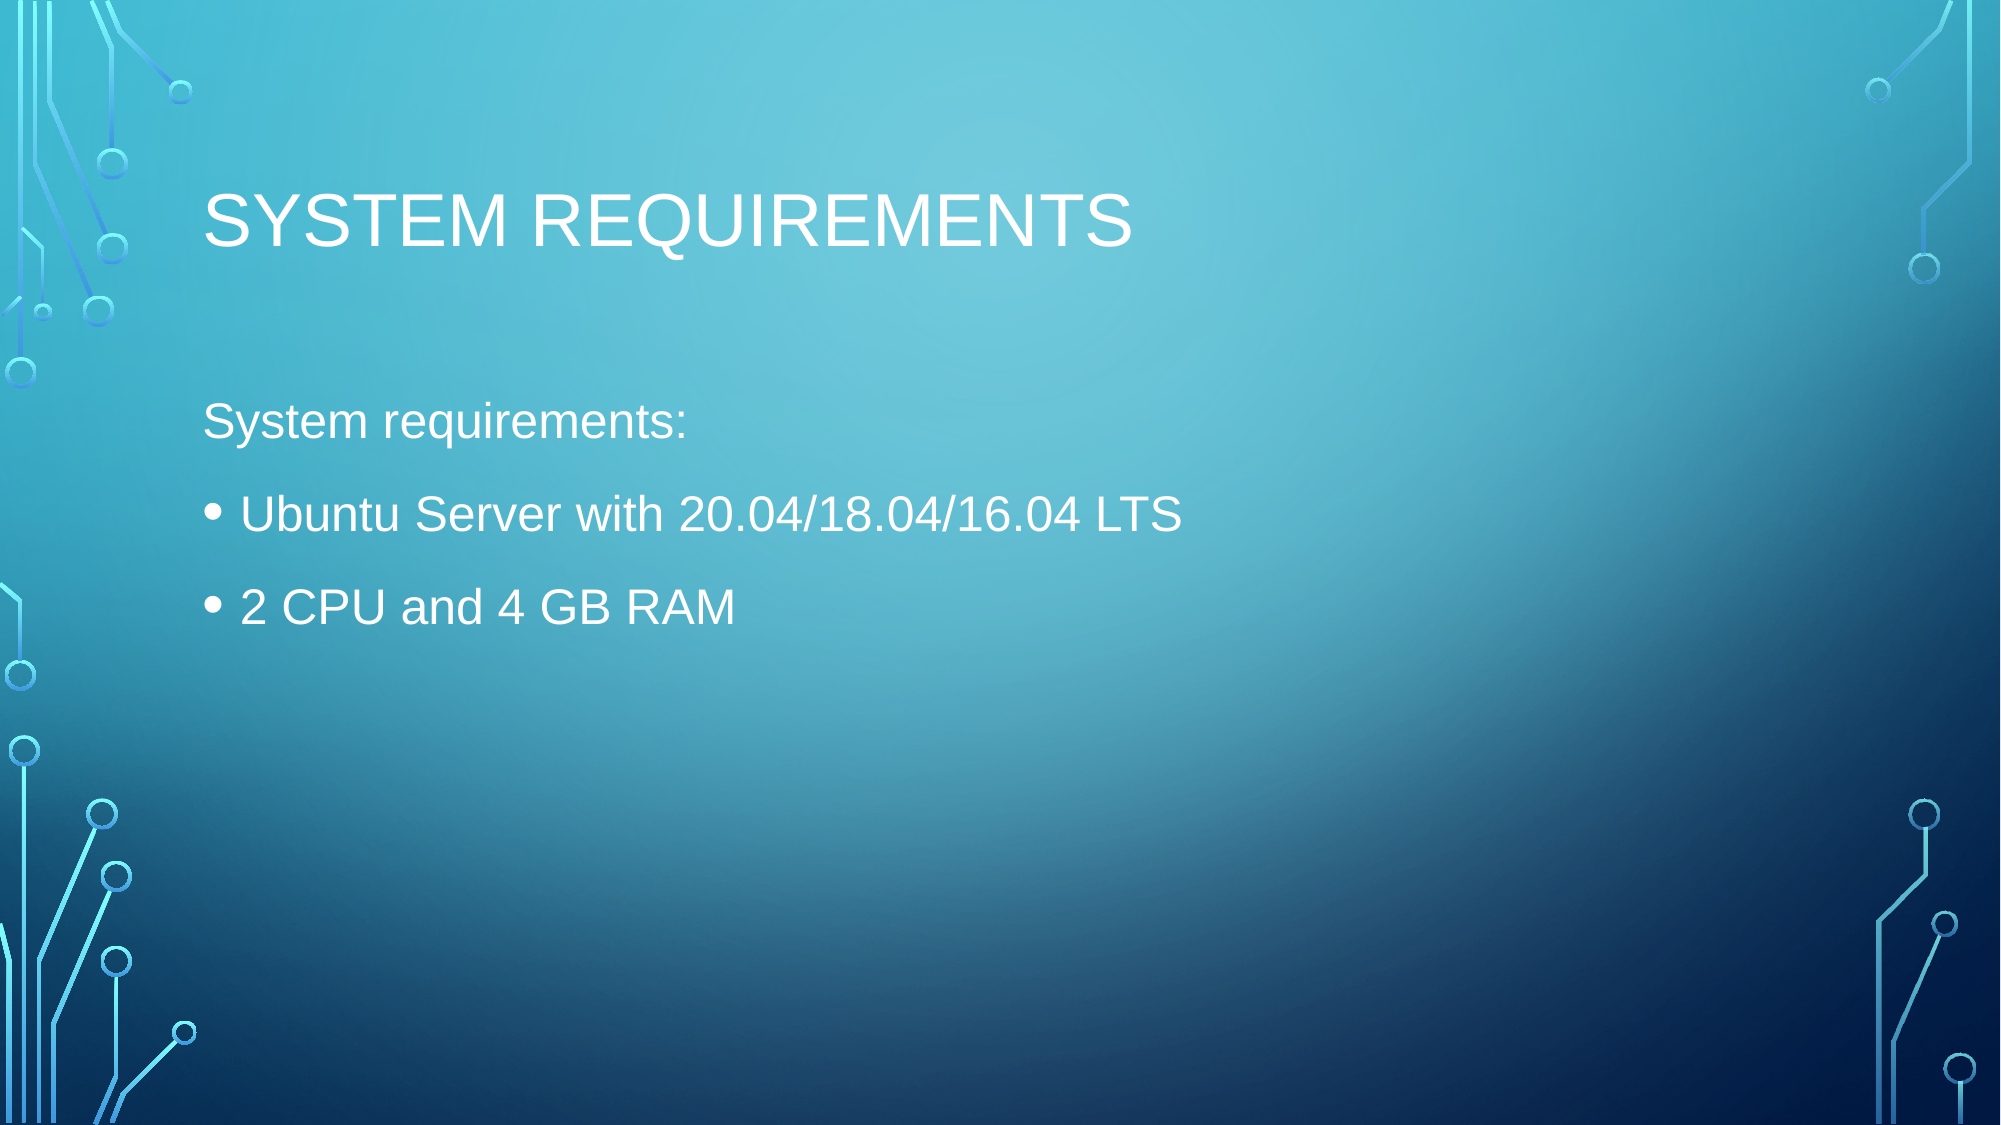

# System requirements
System requirements:
Ubuntu Server with 20.04/18.04/16.04 LTS
2 CPU and 4 GB RAM